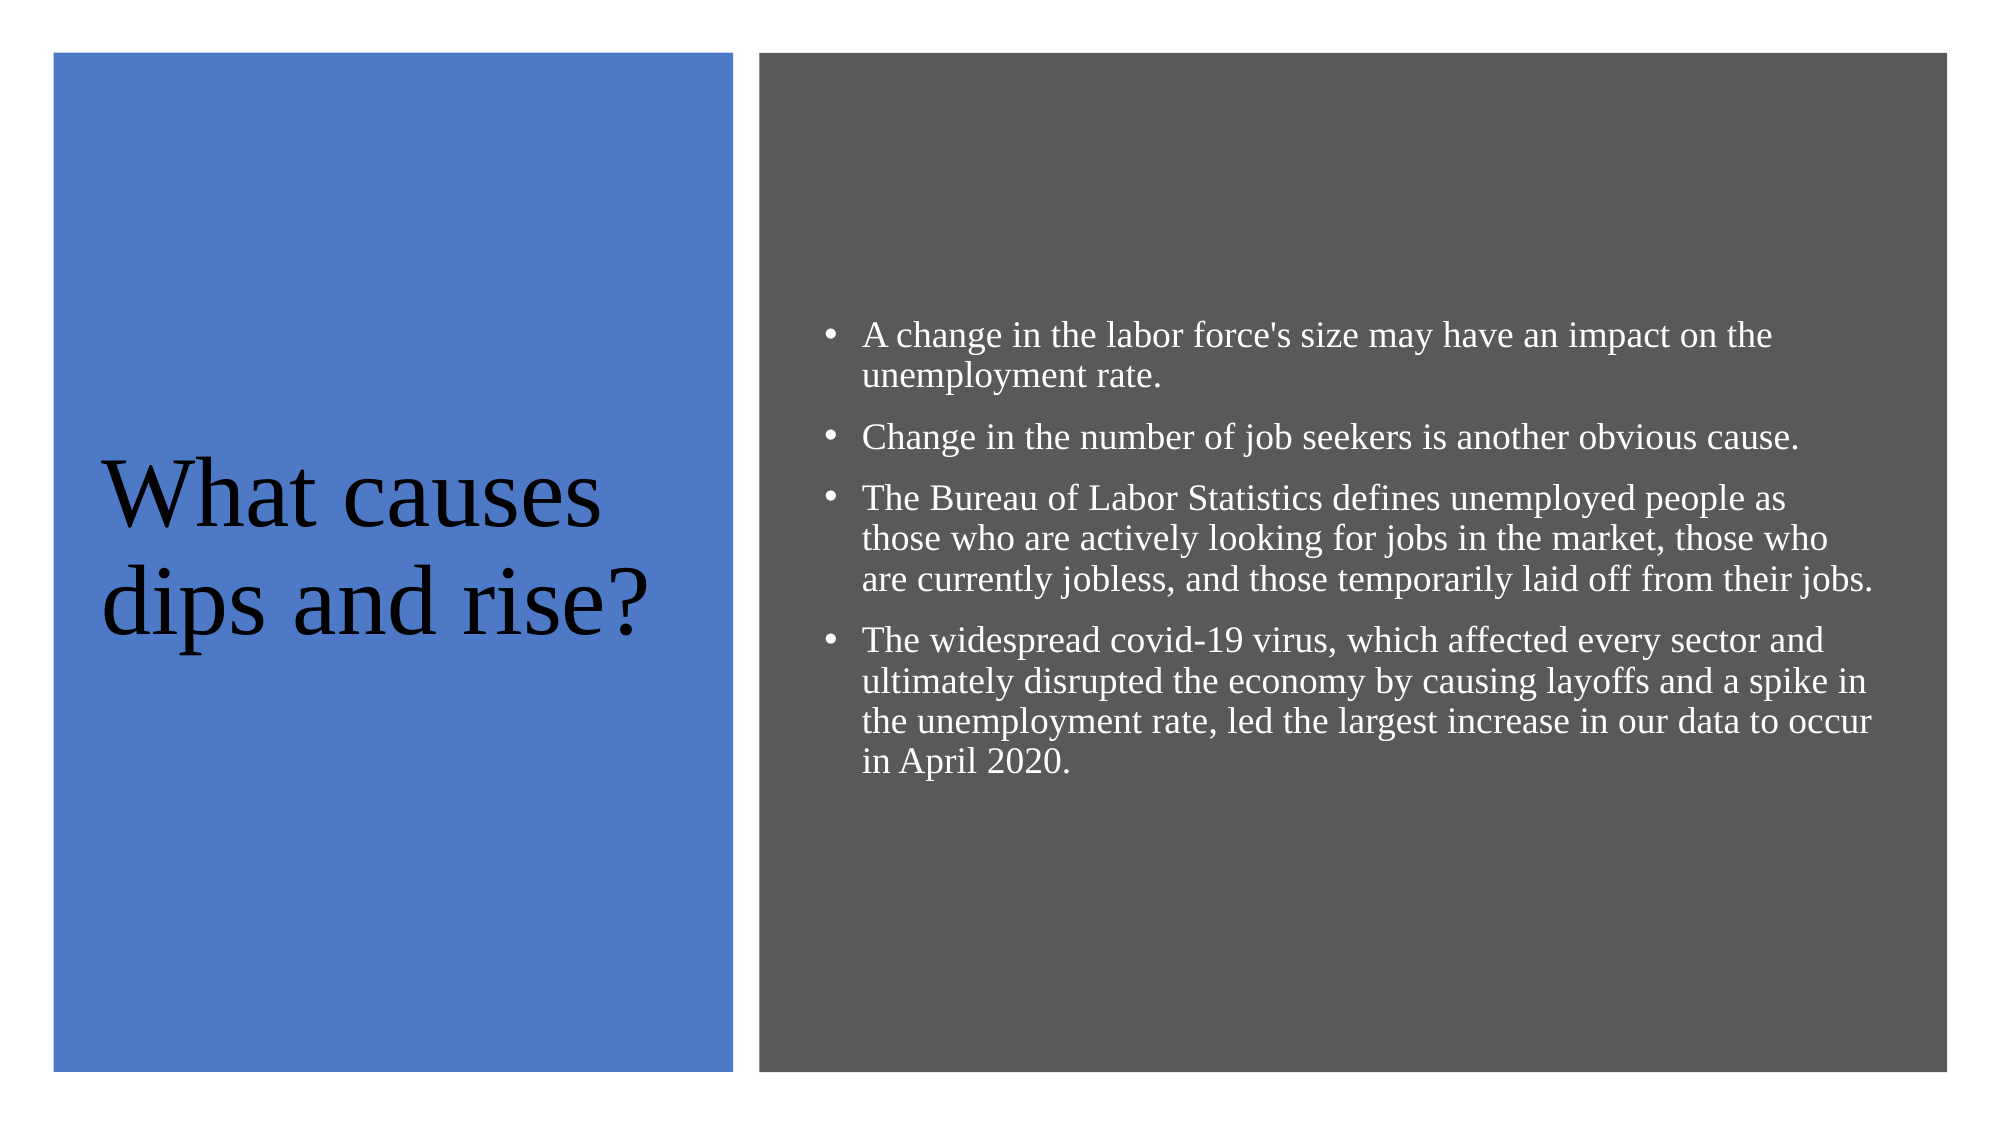

# What causes dips and rise?
A change in the labor force's size may have an impact on the unemployment rate.
Change in the number of job seekers is another obvious cause.
The Bureau of Labor Statistics defines unemployed people as those who are actively looking for jobs in the market, those who are currently jobless, and those temporarily laid off from their jobs.
The widespread covid-19 virus, which affected every sector and ultimately disrupted the economy by causing layoffs and a spike in the unemployment rate, led the largest increase in our data to occur in April 2020.